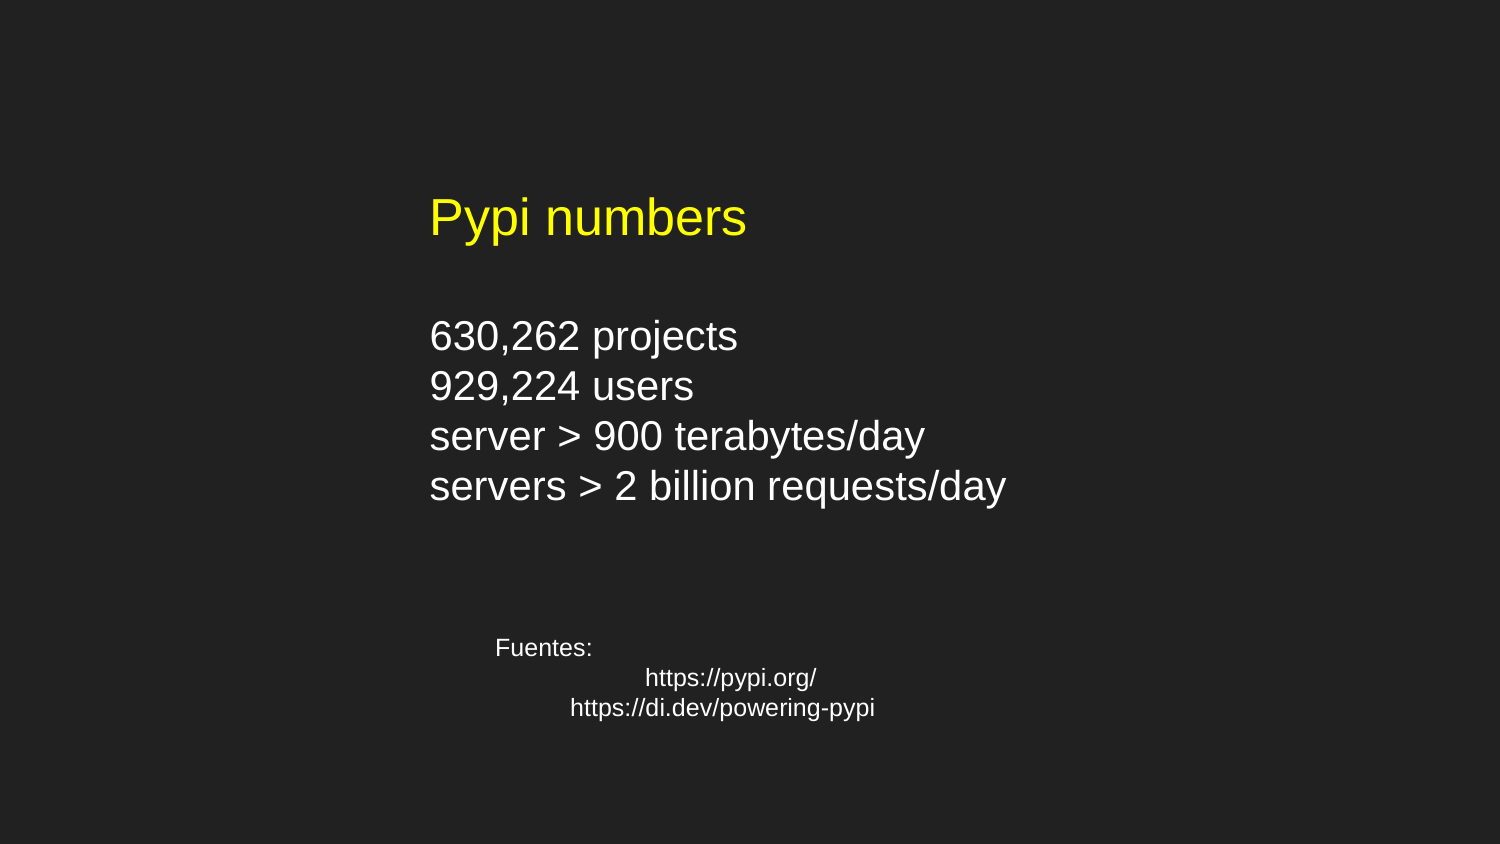

Pypi numbers

630,262 projects
929,224 users
server > 900 terabytes/day
servers > 2 billion requests/day

Fuentes:
	https://pypi.org/
https://di.dev/powering-pypi